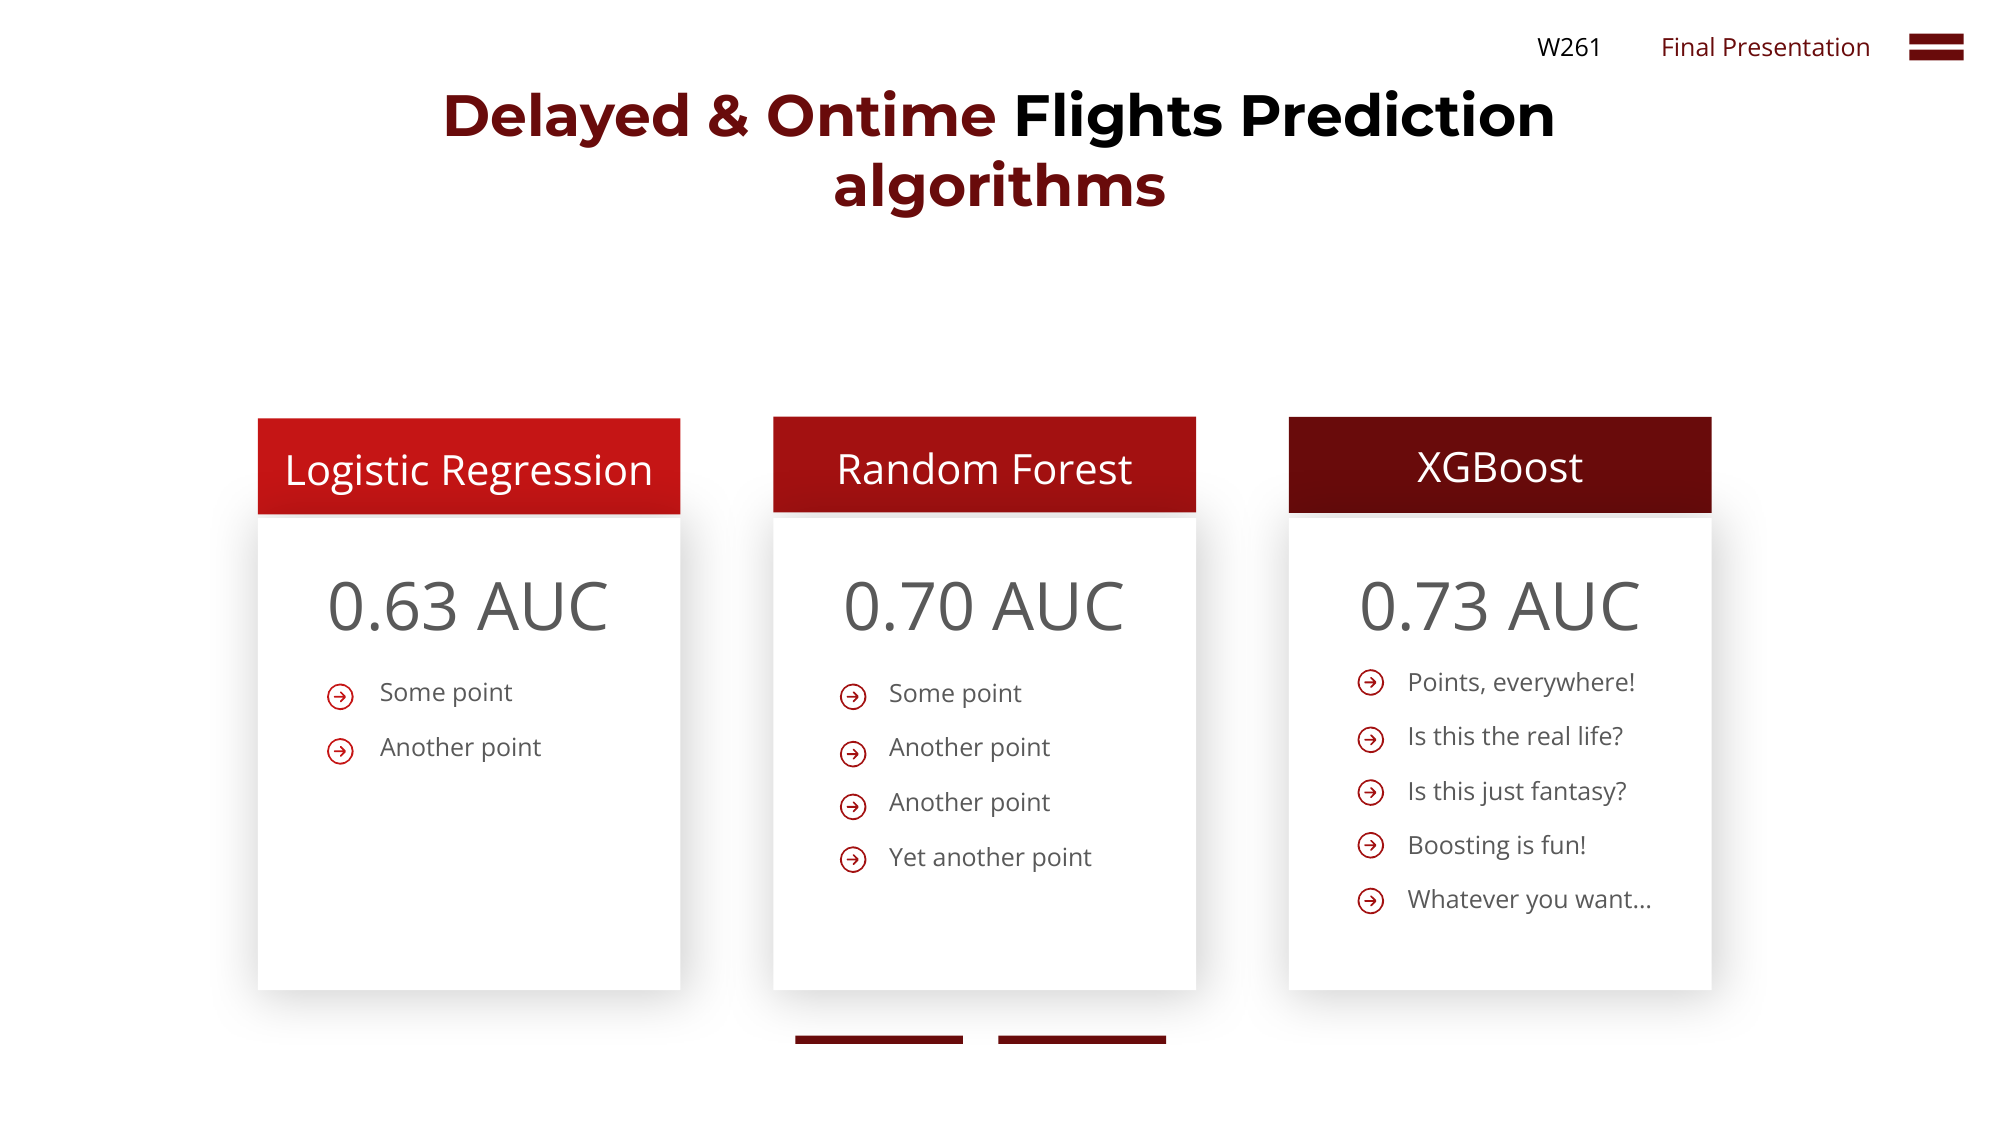

W261
Final Presentation

Delayed & Ontime Flights Prediction
algorithms

XGBoost
Random Forest
Logistic Regression

0.73 AUC
0.63 AUC
0.70 AUC
Points, everywhere!
Some point

Some point

Is this the real life?
Another point
Another point

Is this just fantasy?
Another point

Boosting is fun!

Yet another point

Whatever you want…